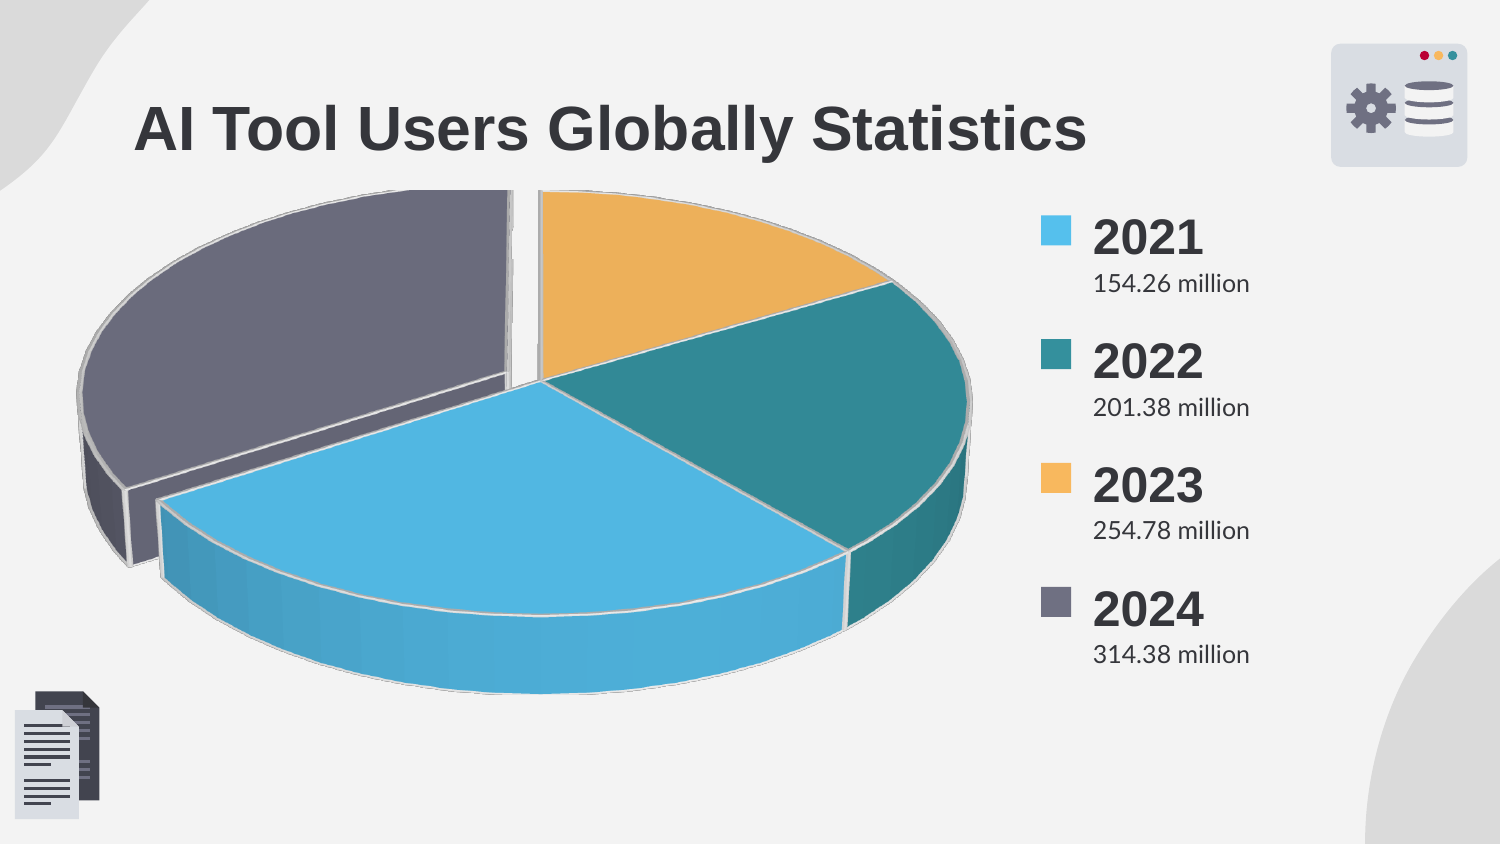

# AI Tool Users Globally Statistics

[unsupported chart]

2021
154.26 million

2022
201.38 million

2023
254.78 million

2024
314.38 million